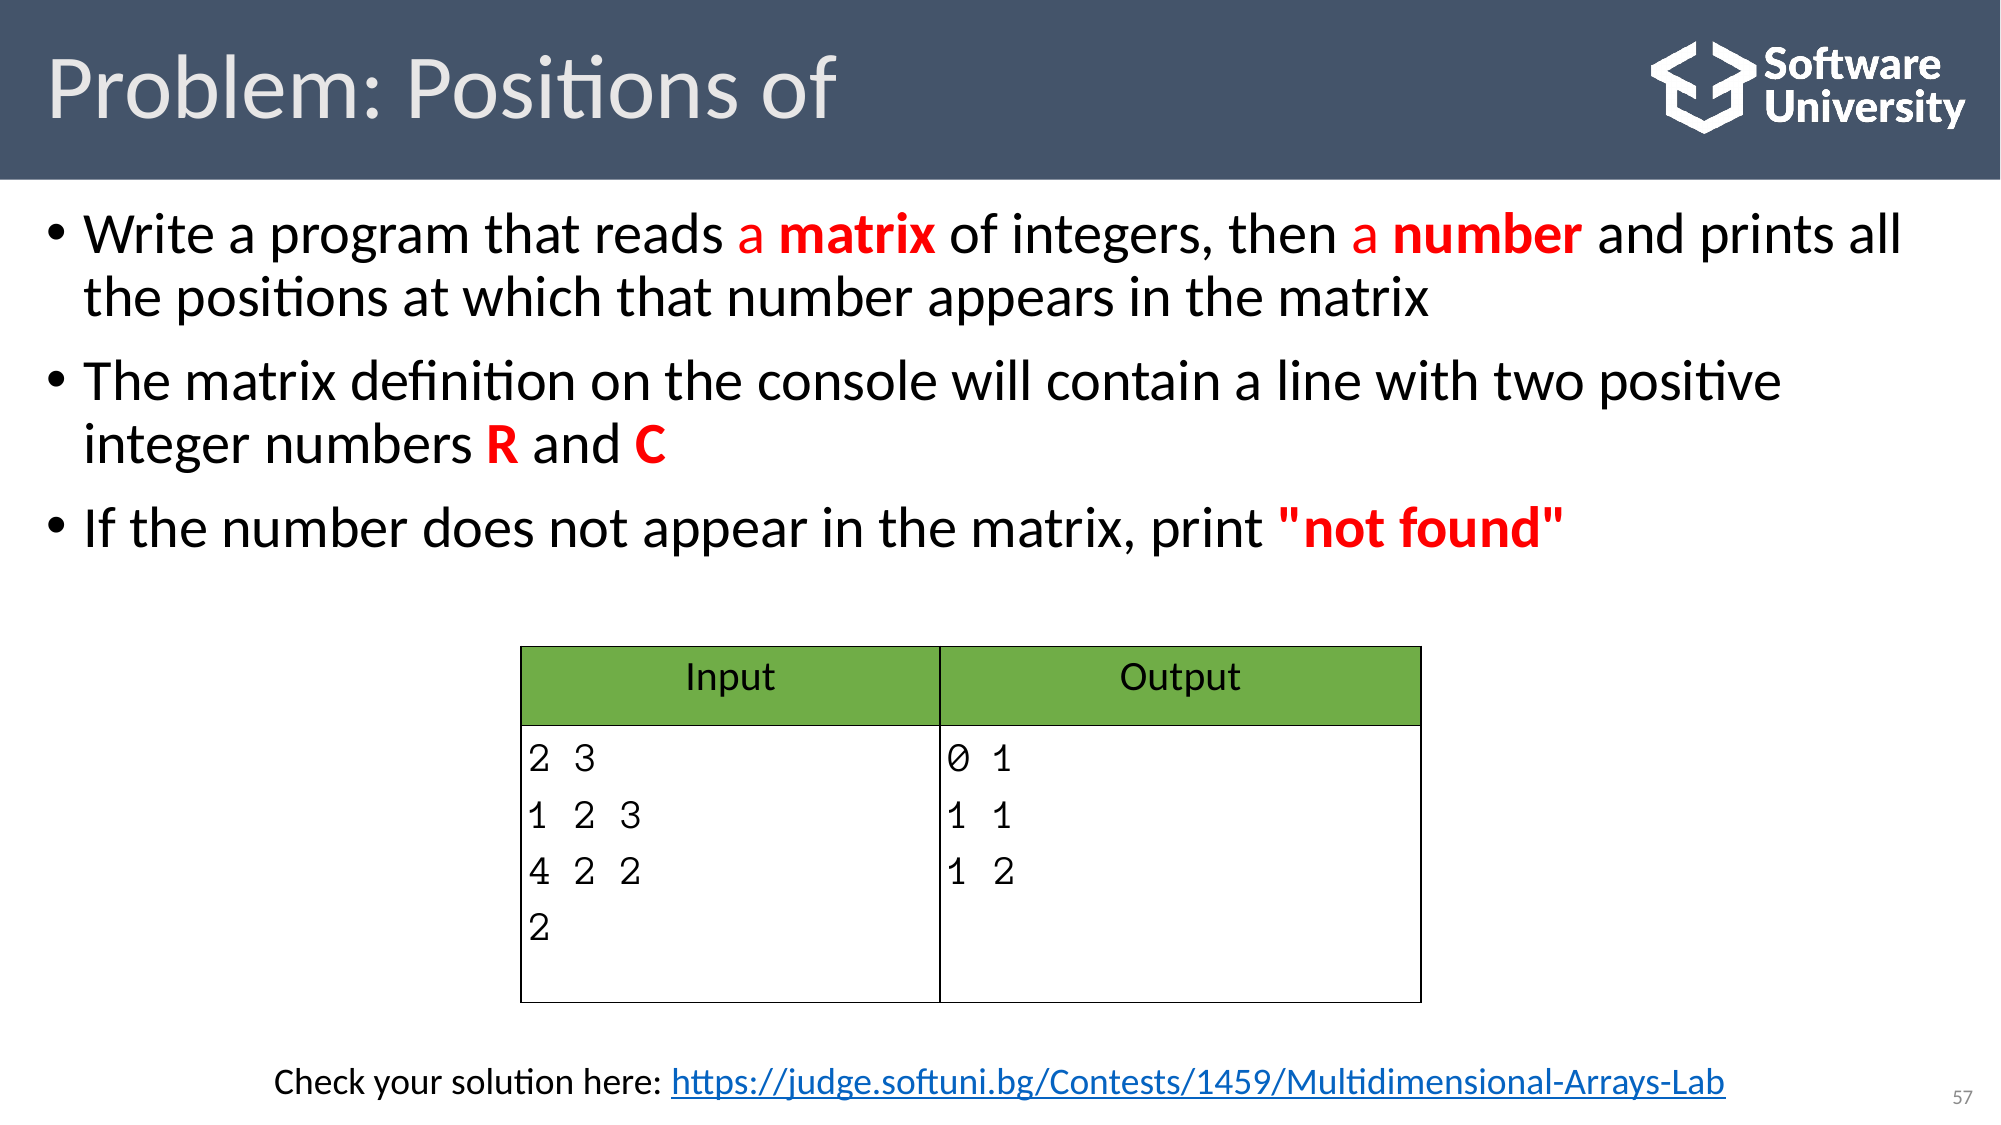

# Problem: Positions of
Write a program that reads a matrix of integers, then a number and prints all the positions at which that number appears in the matrix
The matrix definition on the console will contain a line with two positive integer numbers R and C
If the number does not appear in the matrix, print "not found"
| Input | Output |
| --- | --- |
| 2 3 1 2 3 4 2 2 2 | 0 1 1 1 1 2 |
Check your solution here: https://judge.softuni.bg/Contests/1459/Multidimensional-Arrays-Lab
57